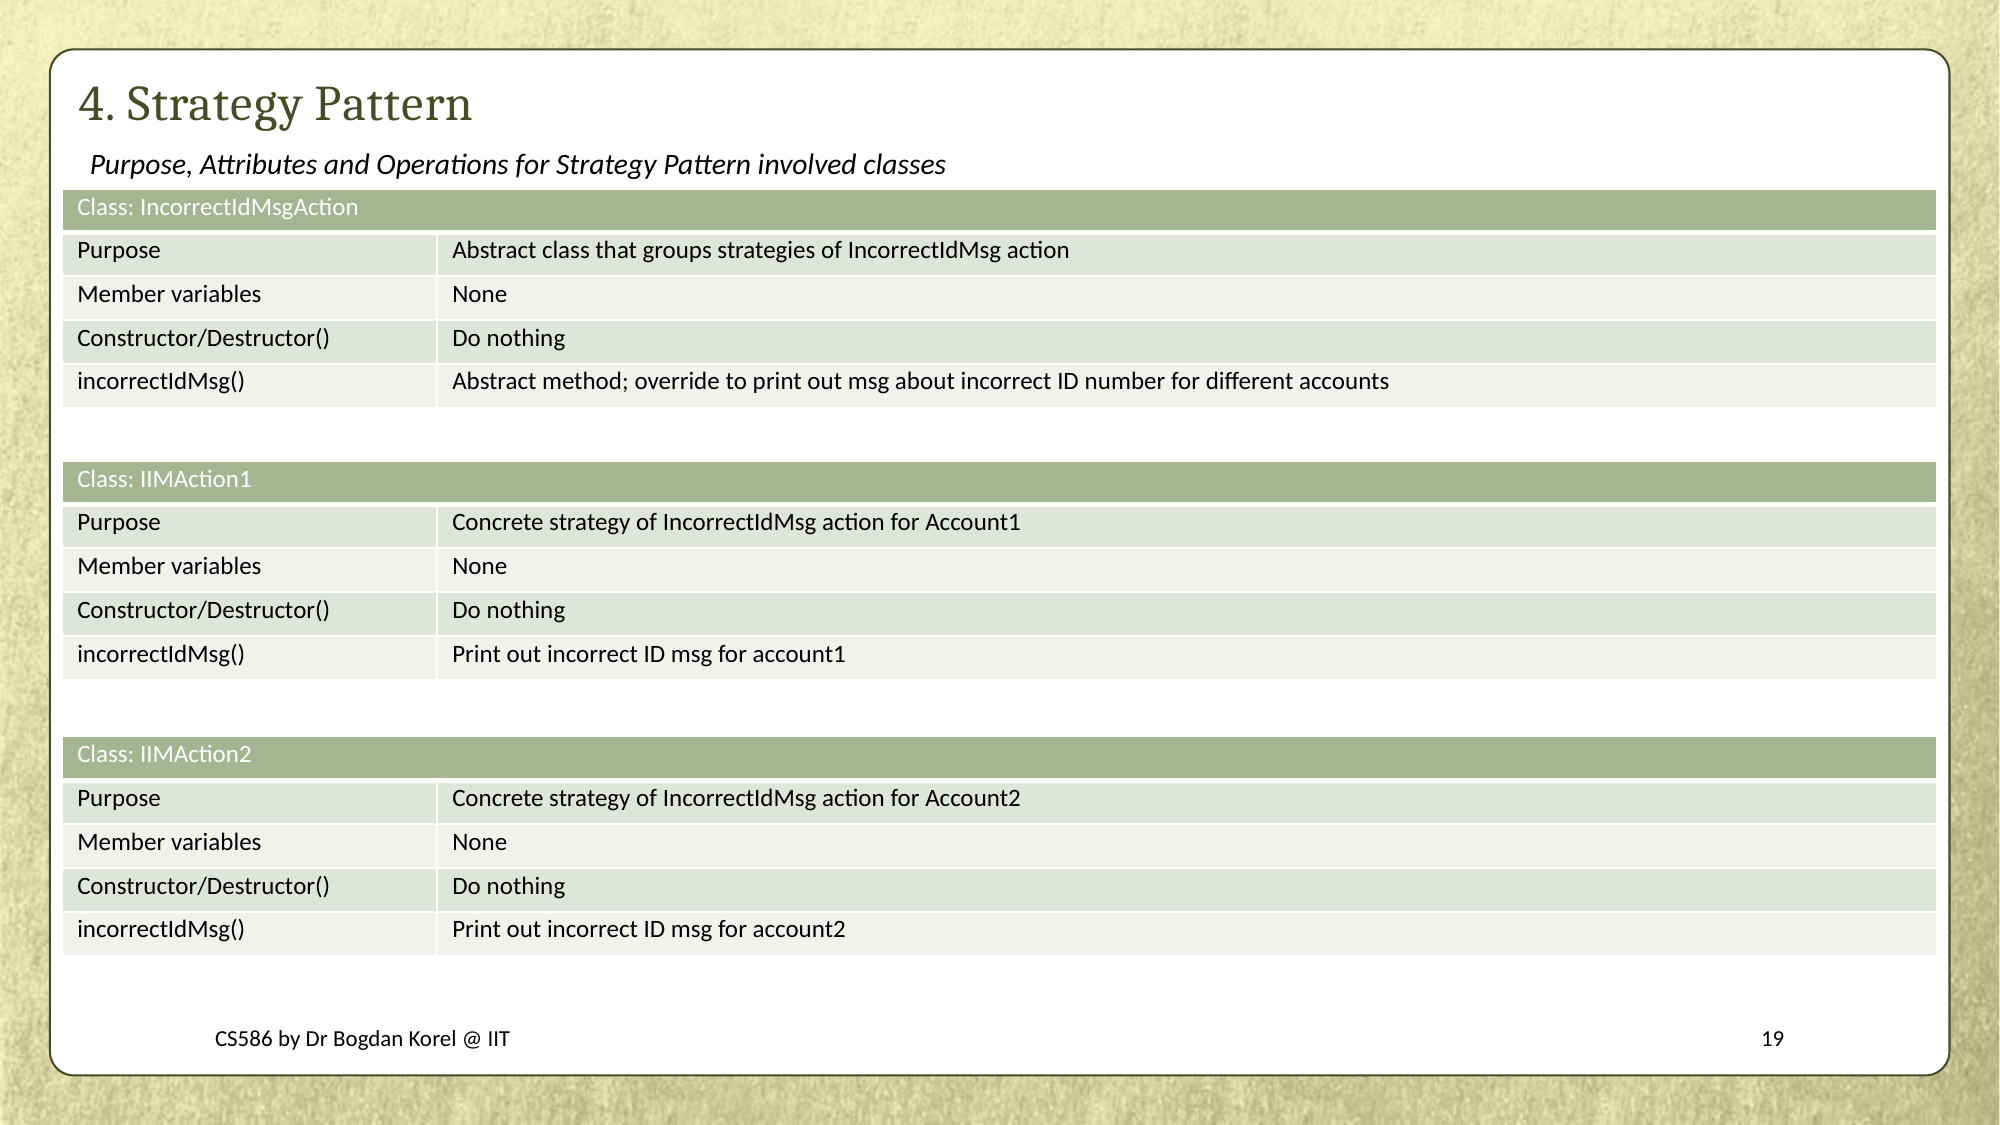

# 4. Strategy Pattern
Purpose, Attributes and Operations for Strategy Pattern involved classes

| Class: IncorrectIdMsgAction |  |
| --- | --- |
| Purpose | Abstract class that groups strategies of IncorrectIdMsg action |
| Member variables | None |
| Constructor/Destructor() | Do nothing |
| incorrectIdMsg() | Abstract method; override to print out msg about incorrect ID number for different accounts |
| Class: IIMAction1 |  |
| --- | --- |
| Purpose | Concrete strategy of IncorrectIdMsg action for Account1 |
| Member variables | None |
| Constructor/Destructor() | Do nothing |
| incorrectIdMsg() | Print out incorrect ID msg for account1 |
| Class: IIMAction2 |  |
| --- | --- |
| Purpose | Concrete strategy of IncorrectIdMsg action for Account2 |
| Member variables | None |
| Constructor/Destructor() | Do nothing |
| incorrectIdMsg() | Print out incorrect ID msg for account2 |
CS586 by Dr Bogdan Korel @ IIT
19